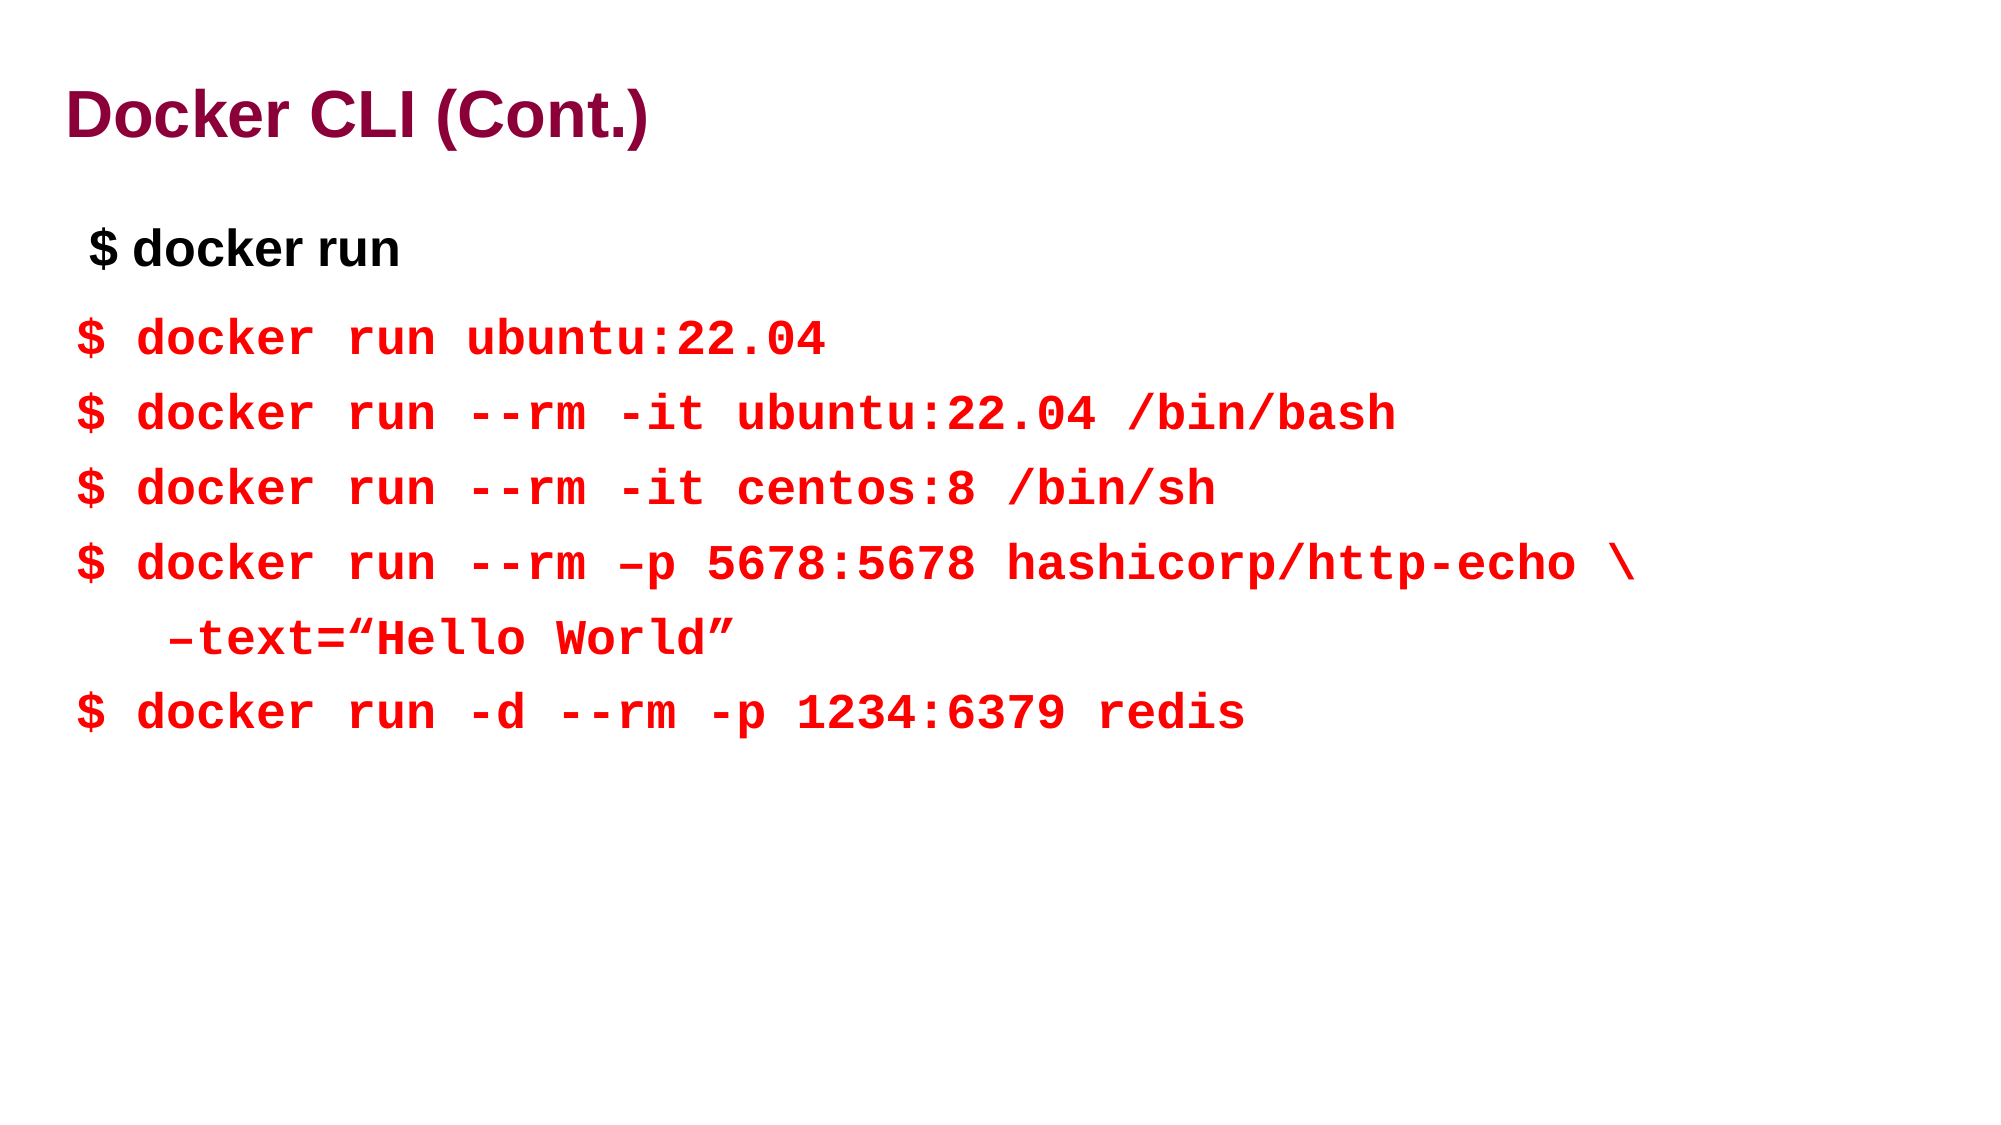

# Docker CLI (Cont.)
$ docker run
$ docker run ubuntu:22.04
$ docker run --rm -it ubuntu:22.04 /bin/bash
$ docker run --rm -it centos:8 /bin/sh
$ docker run --rm –p 5678:5678 hashicorp/http-echo \
   –text=“Hello World”
$ docker run -d --rm -p 1234:6379 redis